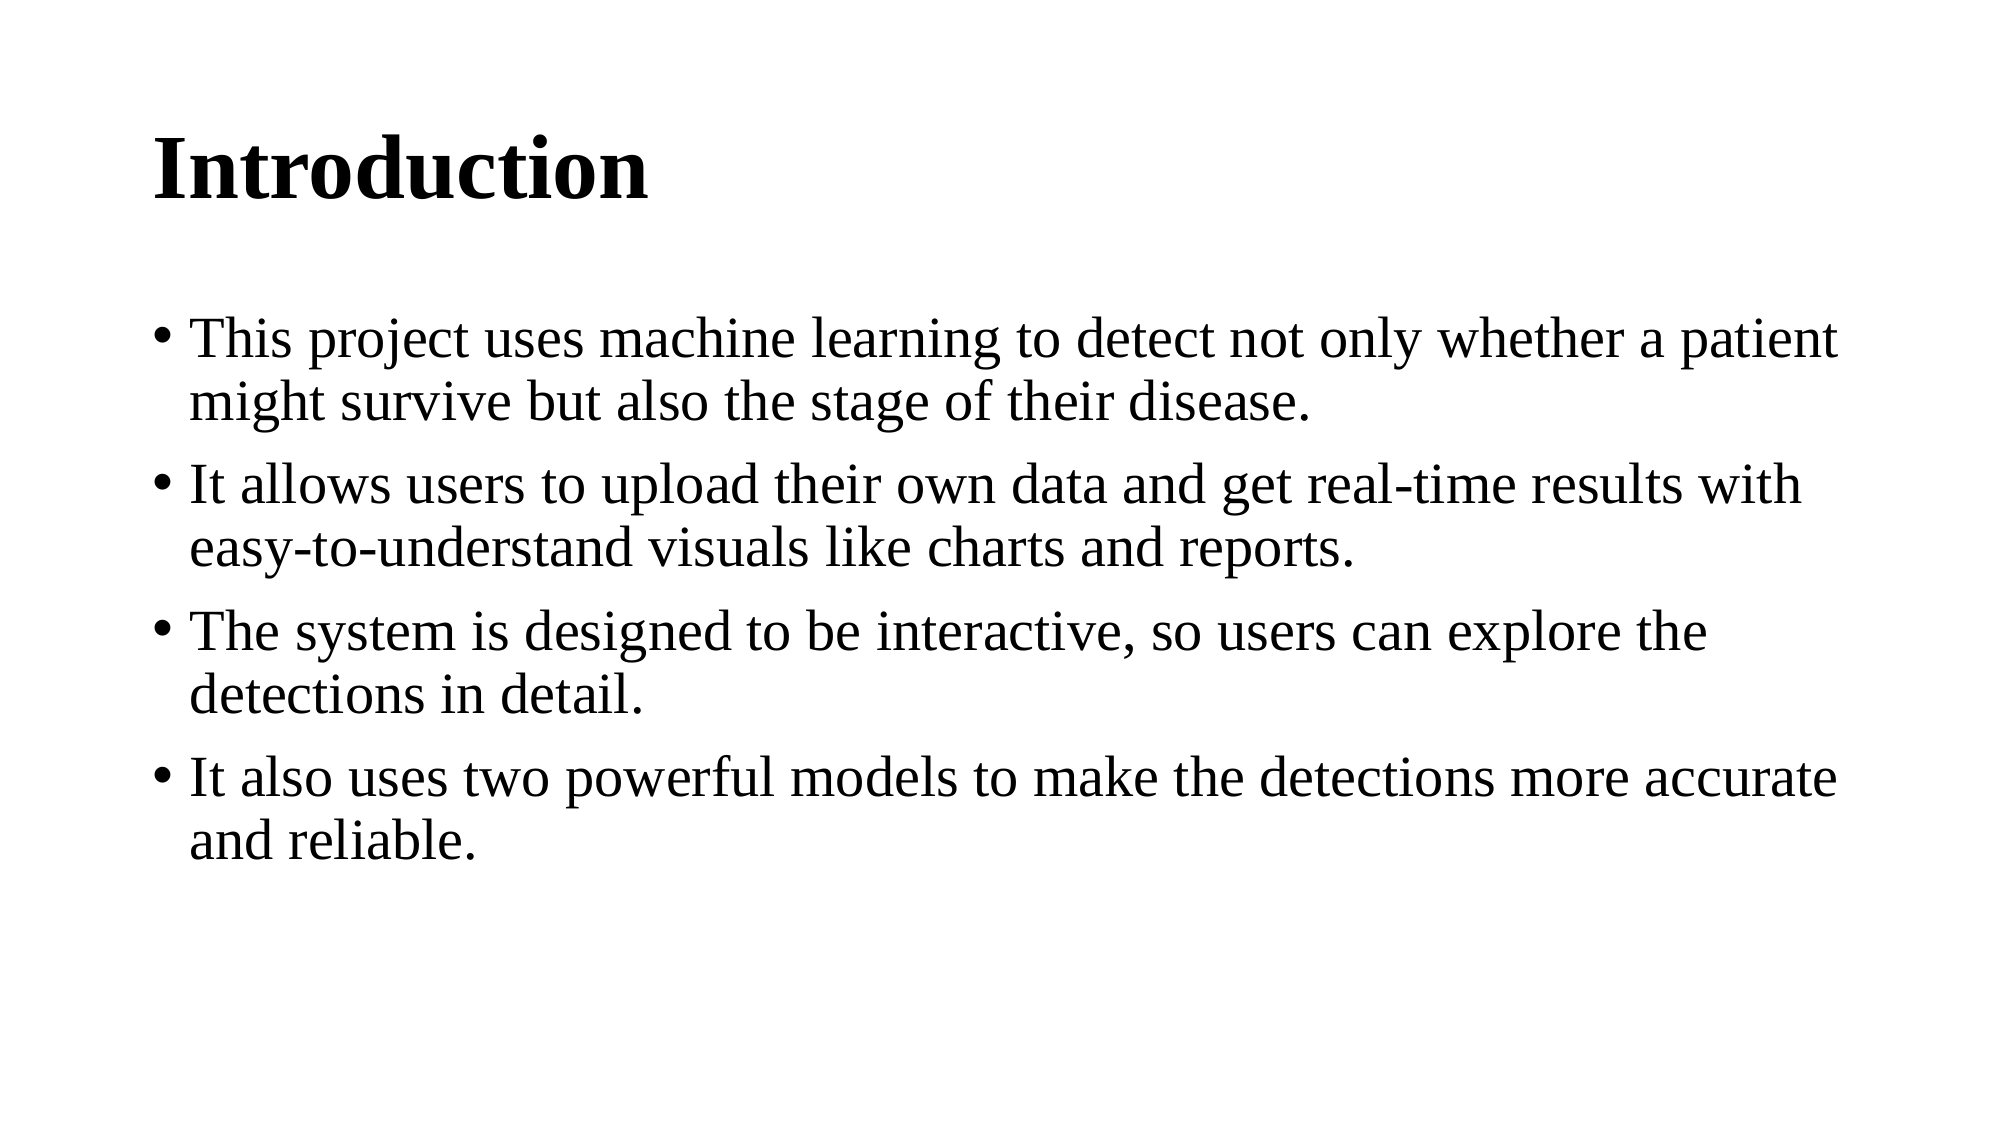

# Introduction
This project uses machine learning to detect not only whether a patient might survive but also the stage of their disease.
It allows users to upload their own data and get real-time results with easy-to-understand visuals like charts and reports.
The system is designed to be interactive, so users can explore the detections in detail.
It also uses two powerful models to make the detections more accurate and reliable.